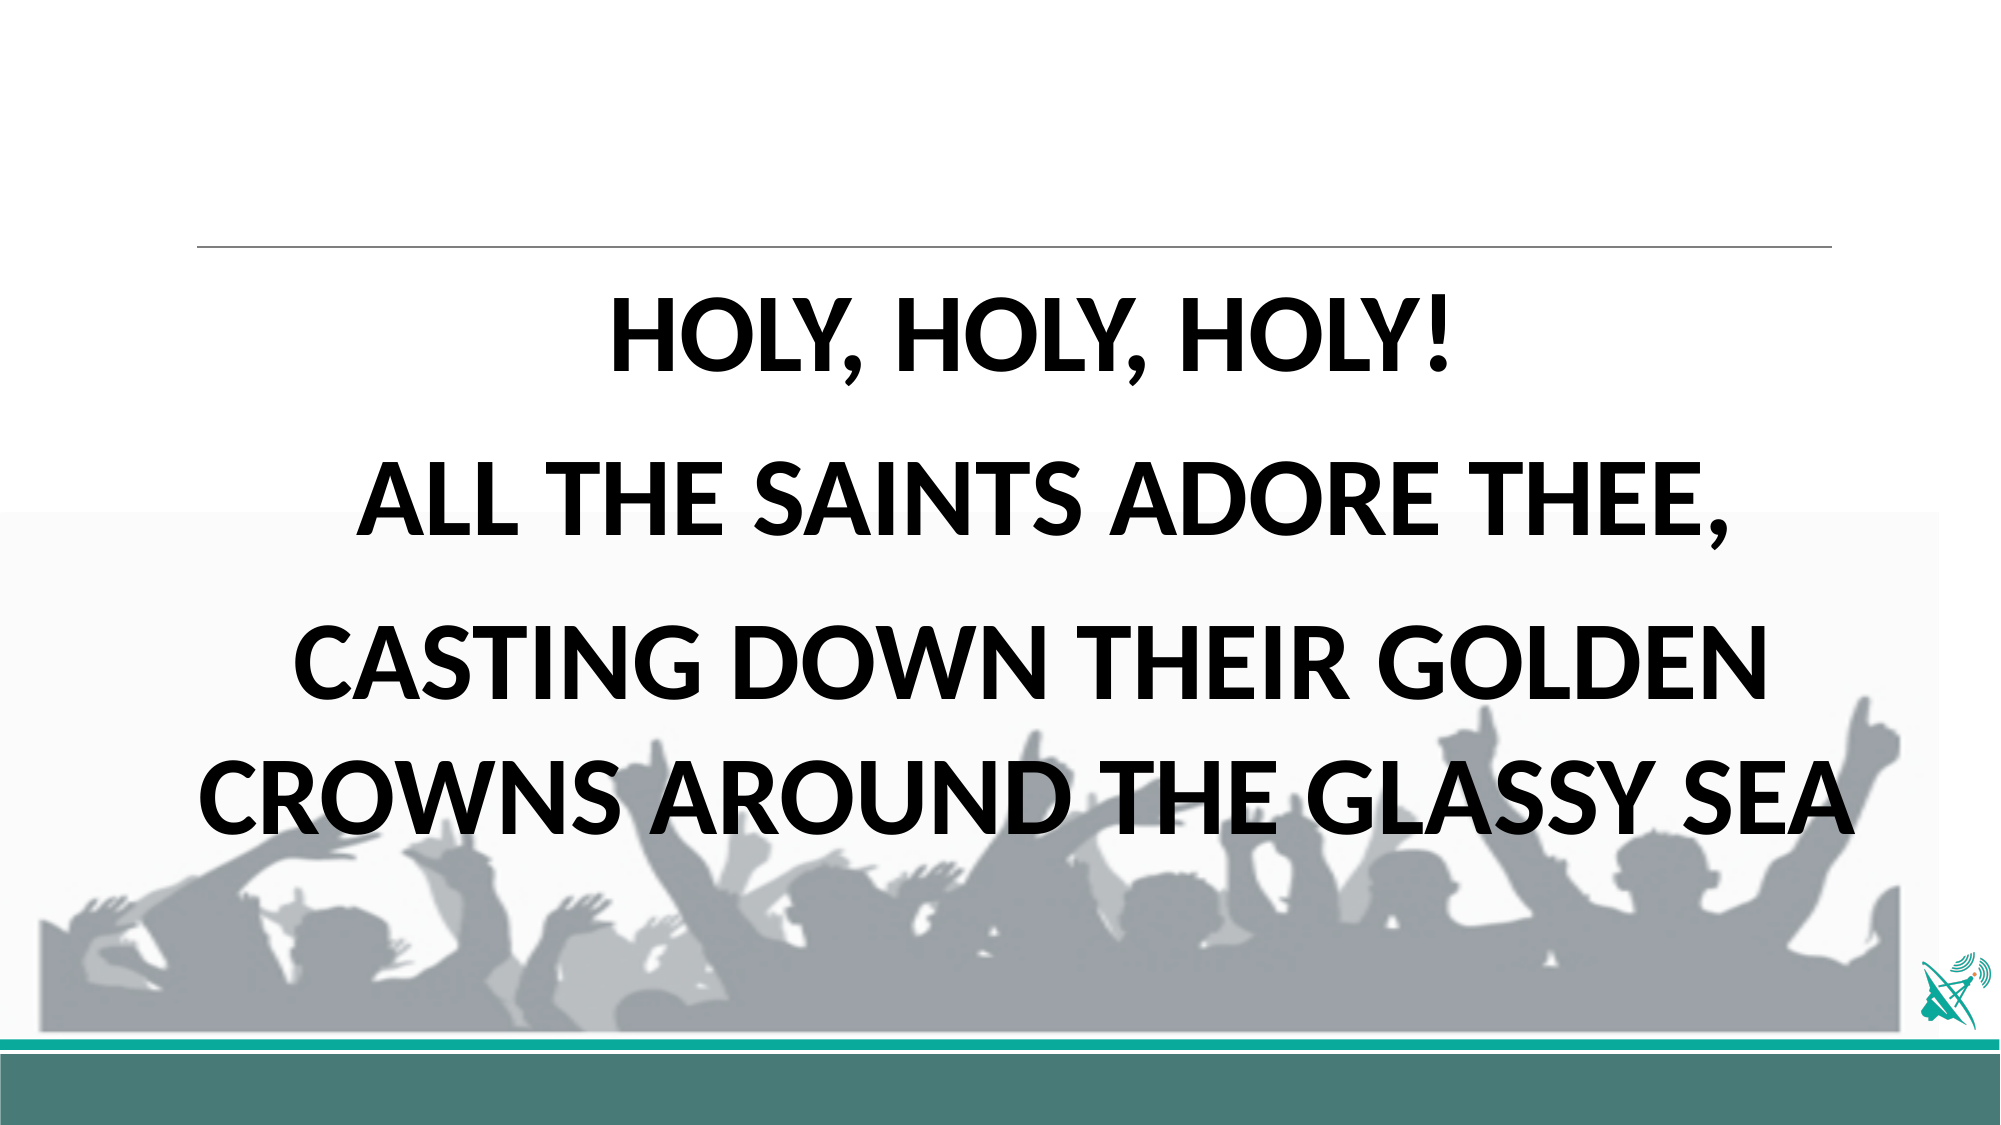

HOLY, HOLY, HOLY!
 ALL THE SAINTS ADORE THEE,
CASTING DOWN THEIR GOLDEN CROWNS AROUND THE GLASSY SEA